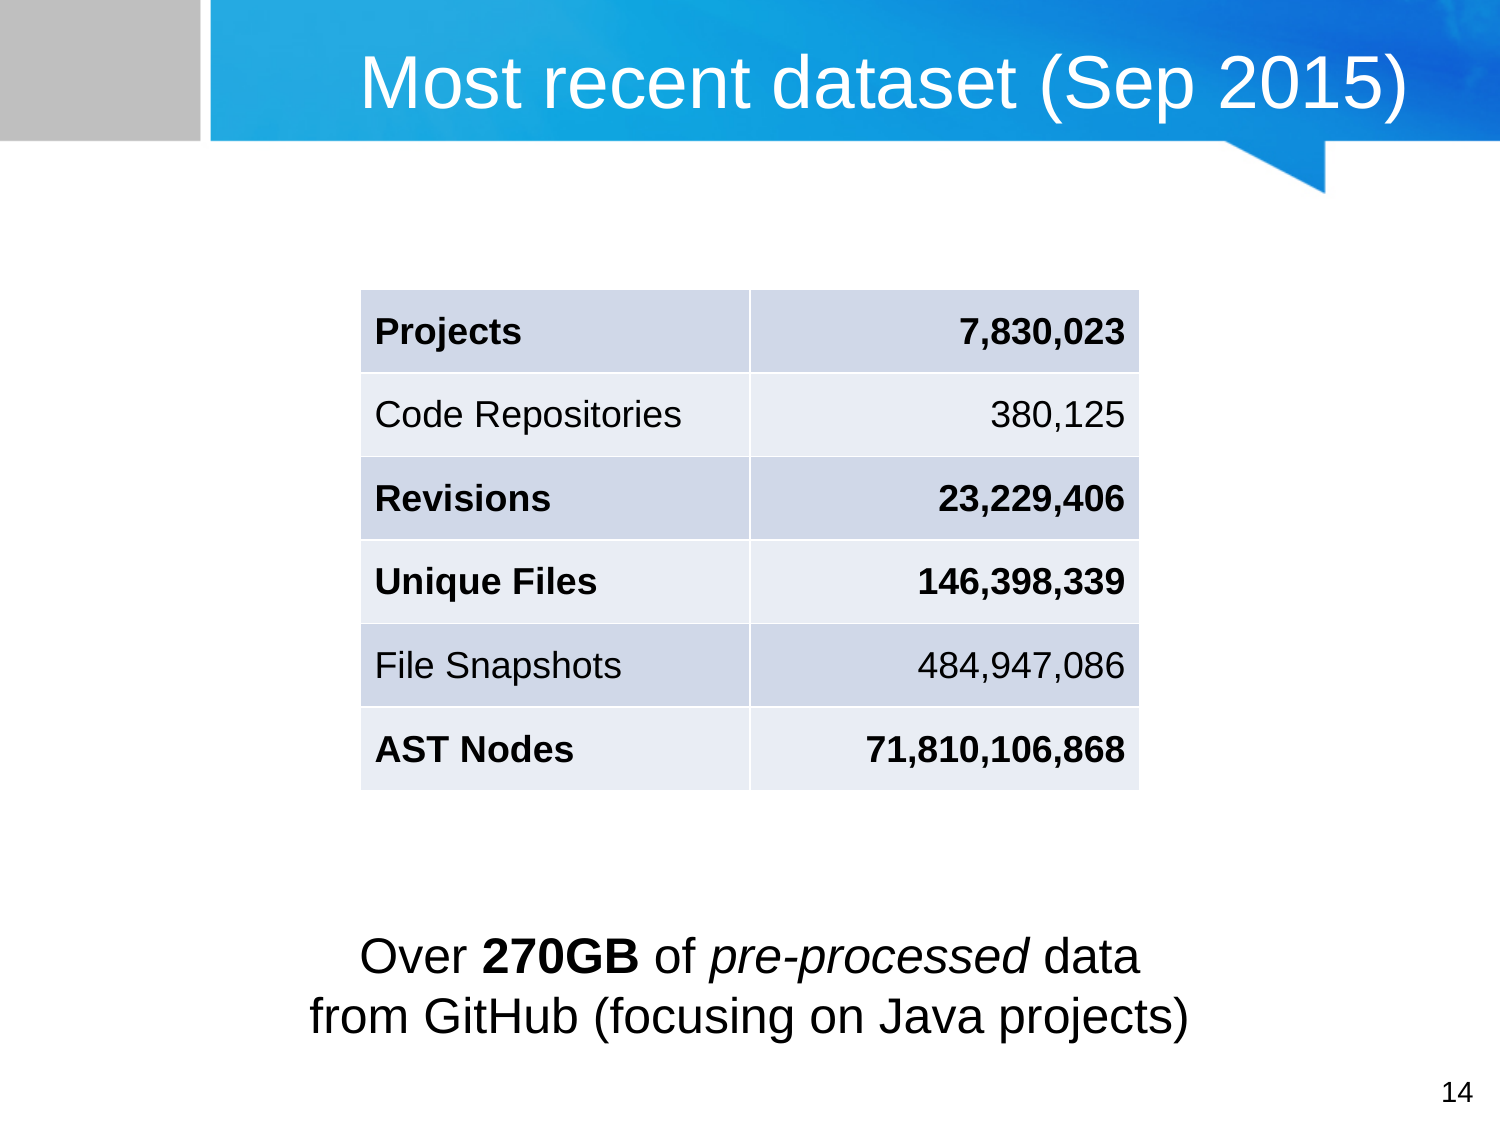

# Most recent dataset (Sep 2015)
| Projects | 7,830,023 |
| --- | --- |
| Code Repositories | 380,125 |
| Revisions | 23,229,406 |
| Unique Files | 146,398,339 |
| File Snapshots | 484,947,086 |
| AST Nodes | 71,810,106,868 |
Over 270GB of pre-processed data
from GitHub (focusing on Java projects)
14